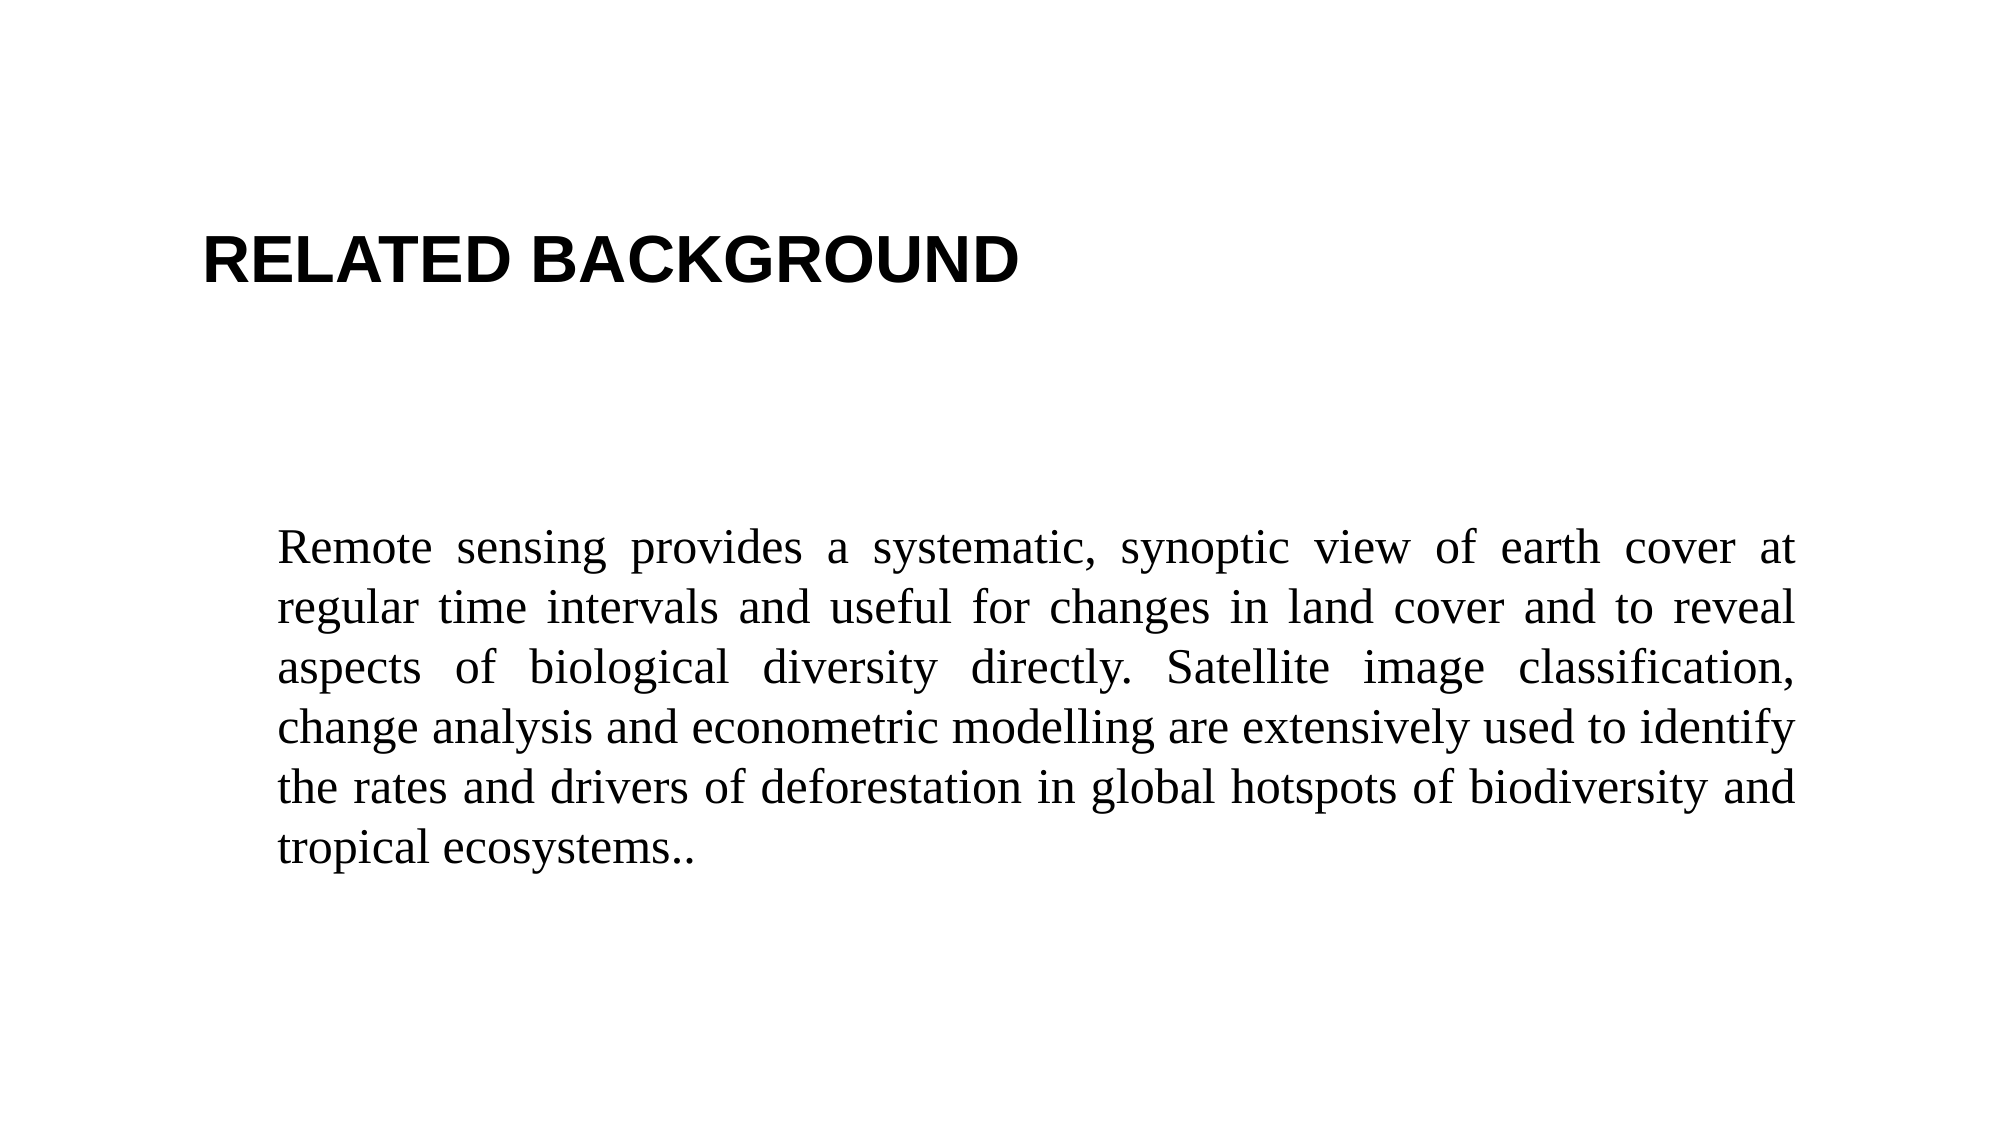

# RELATED BACKGROUND
Remote sensing provides a systematic, synoptic view of earth cover at regular time intervals and useful for changes in land cover and to reveal aspects of biological diversity directly. Satellite image classification, change analysis and econometric modelling are extensively used to identify the rates and drivers of deforestation in global hotspots of biodiversity and tropical ecosystems..